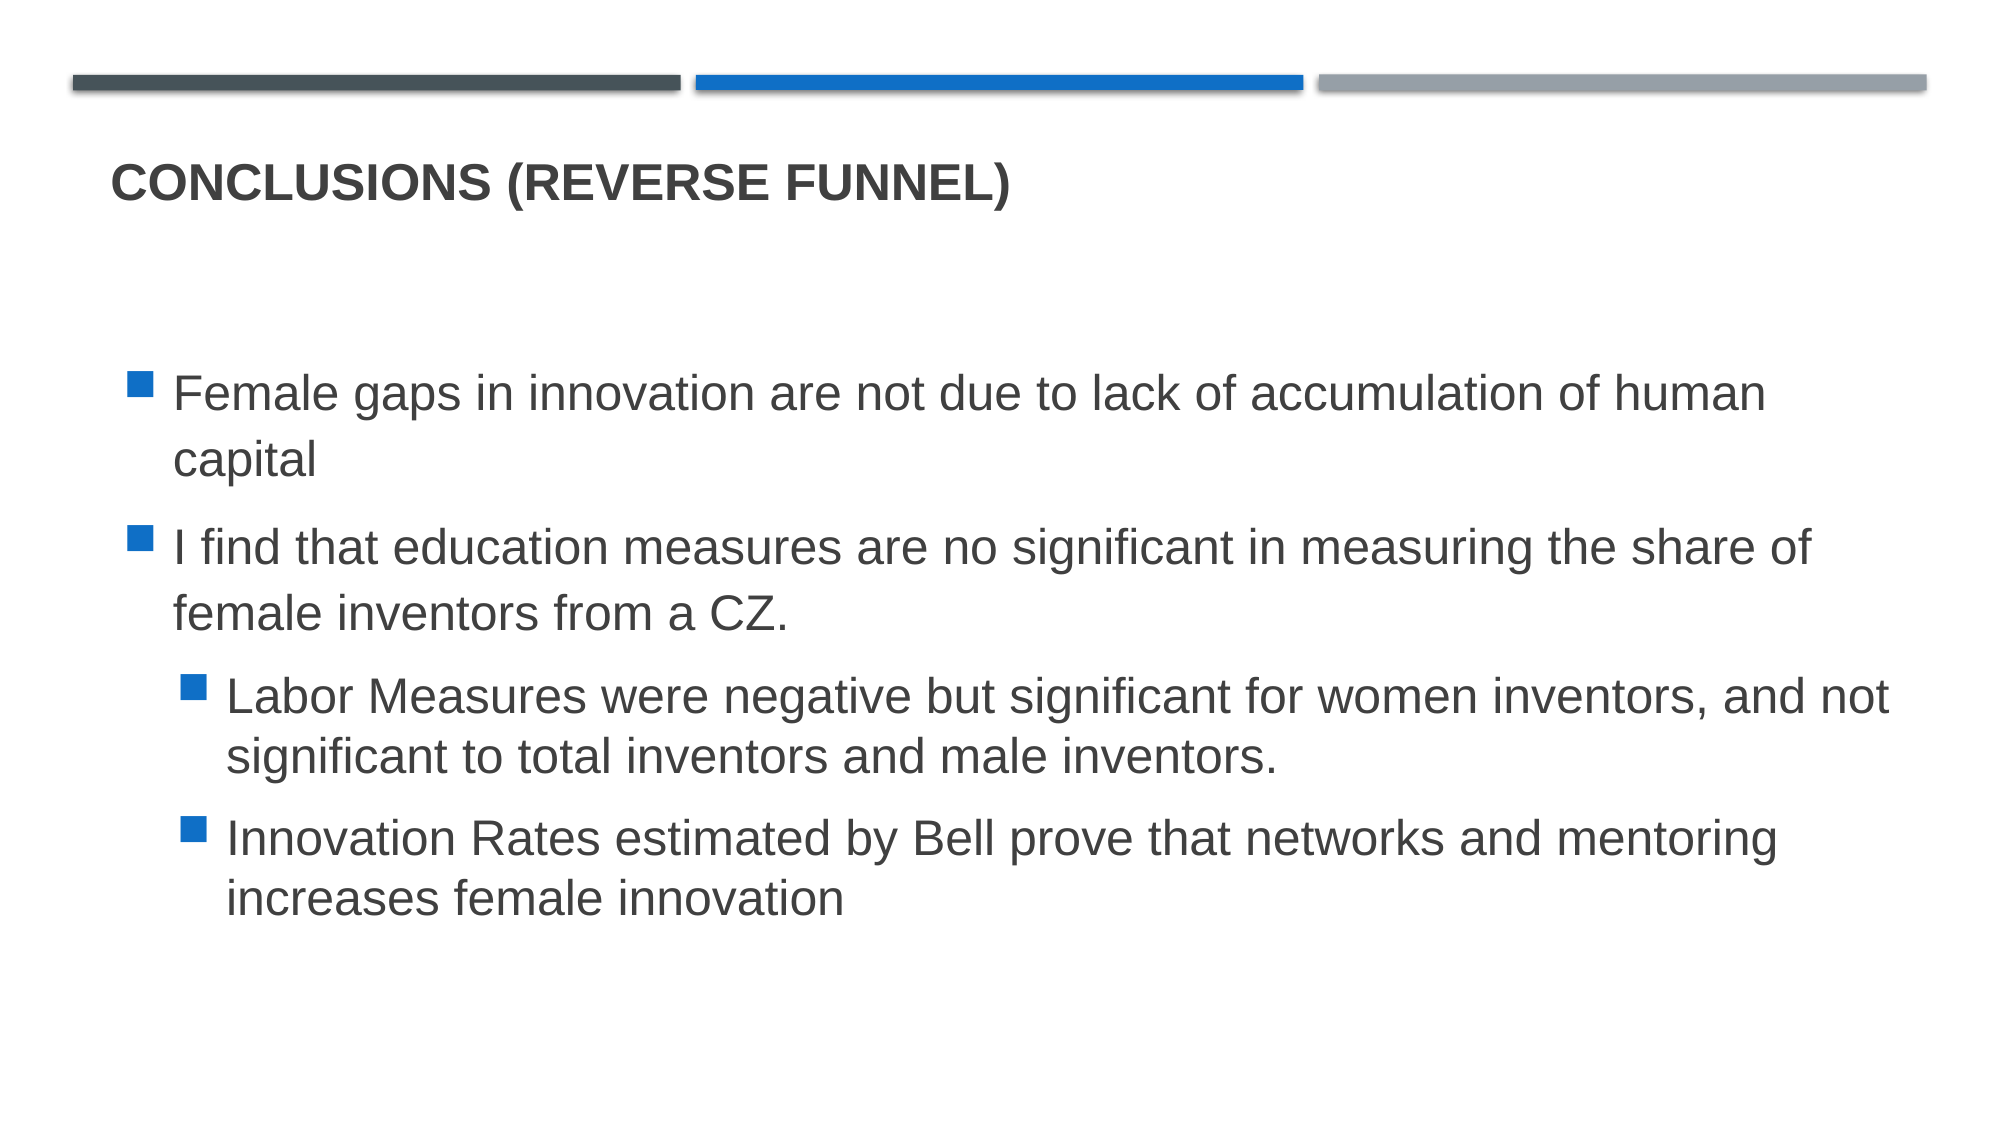

# Conclusions (Reverse Funnel)
Female gaps in innovation are not due to lack of accumulation of human capital
I find that education measures are no significant in measuring the share of female inventors from a CZ.
Labor Measures were negative but significant for women inventors, and not significant to total inventors and male inventors.
Innovation Rates estimated by Bell prove that networks and mentoring increases female innovation